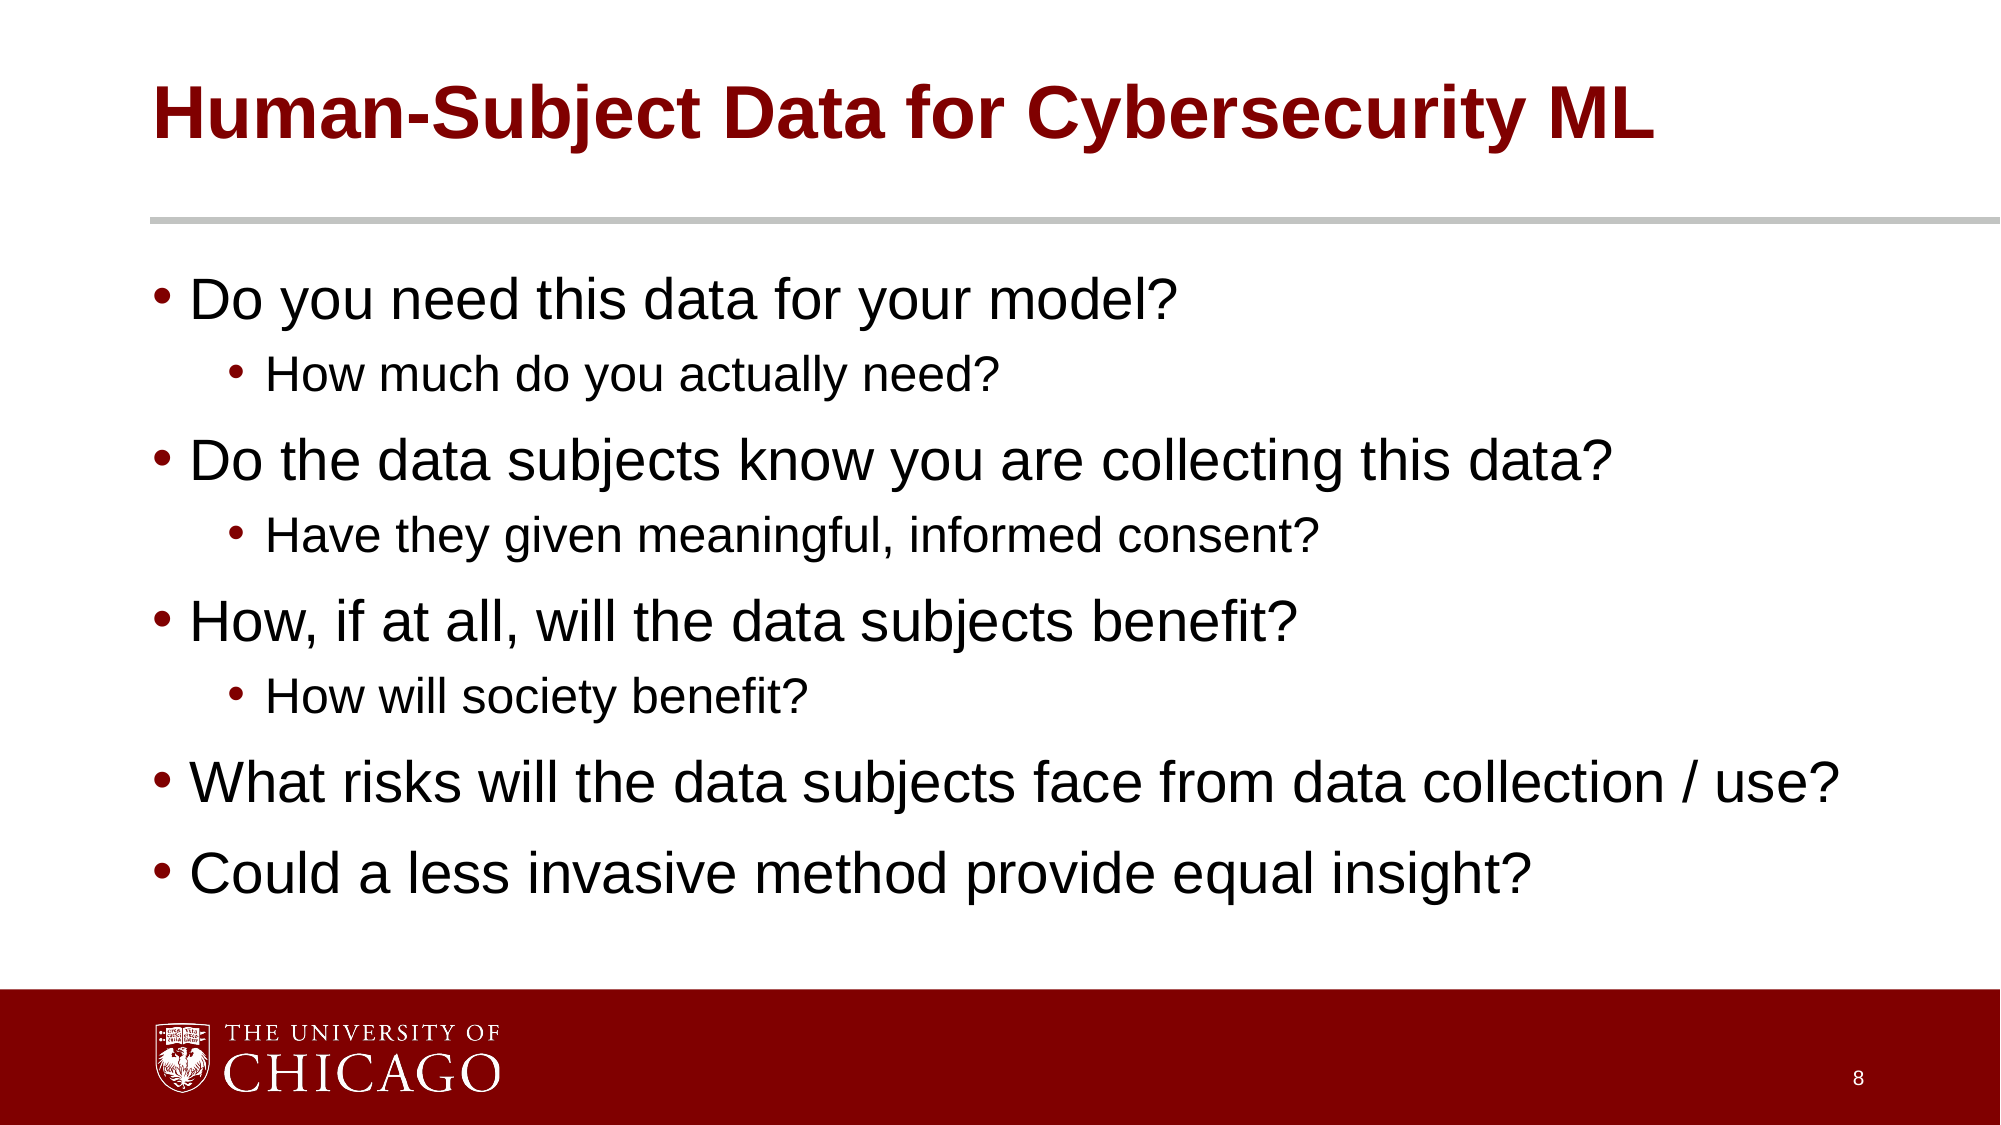

# Human-Subject Data for Cybersecurity ML
Do you need this data for your model?
How much do you actually need?
Do the data subjects know you are collecting this data?
Have they given meaningful, informed consent?
How, if at all, will the data subjects benefit?
How will society benefit?
What risks will the data subjects face from data collection / use?
Could a less invasive method provide equal insight?
8